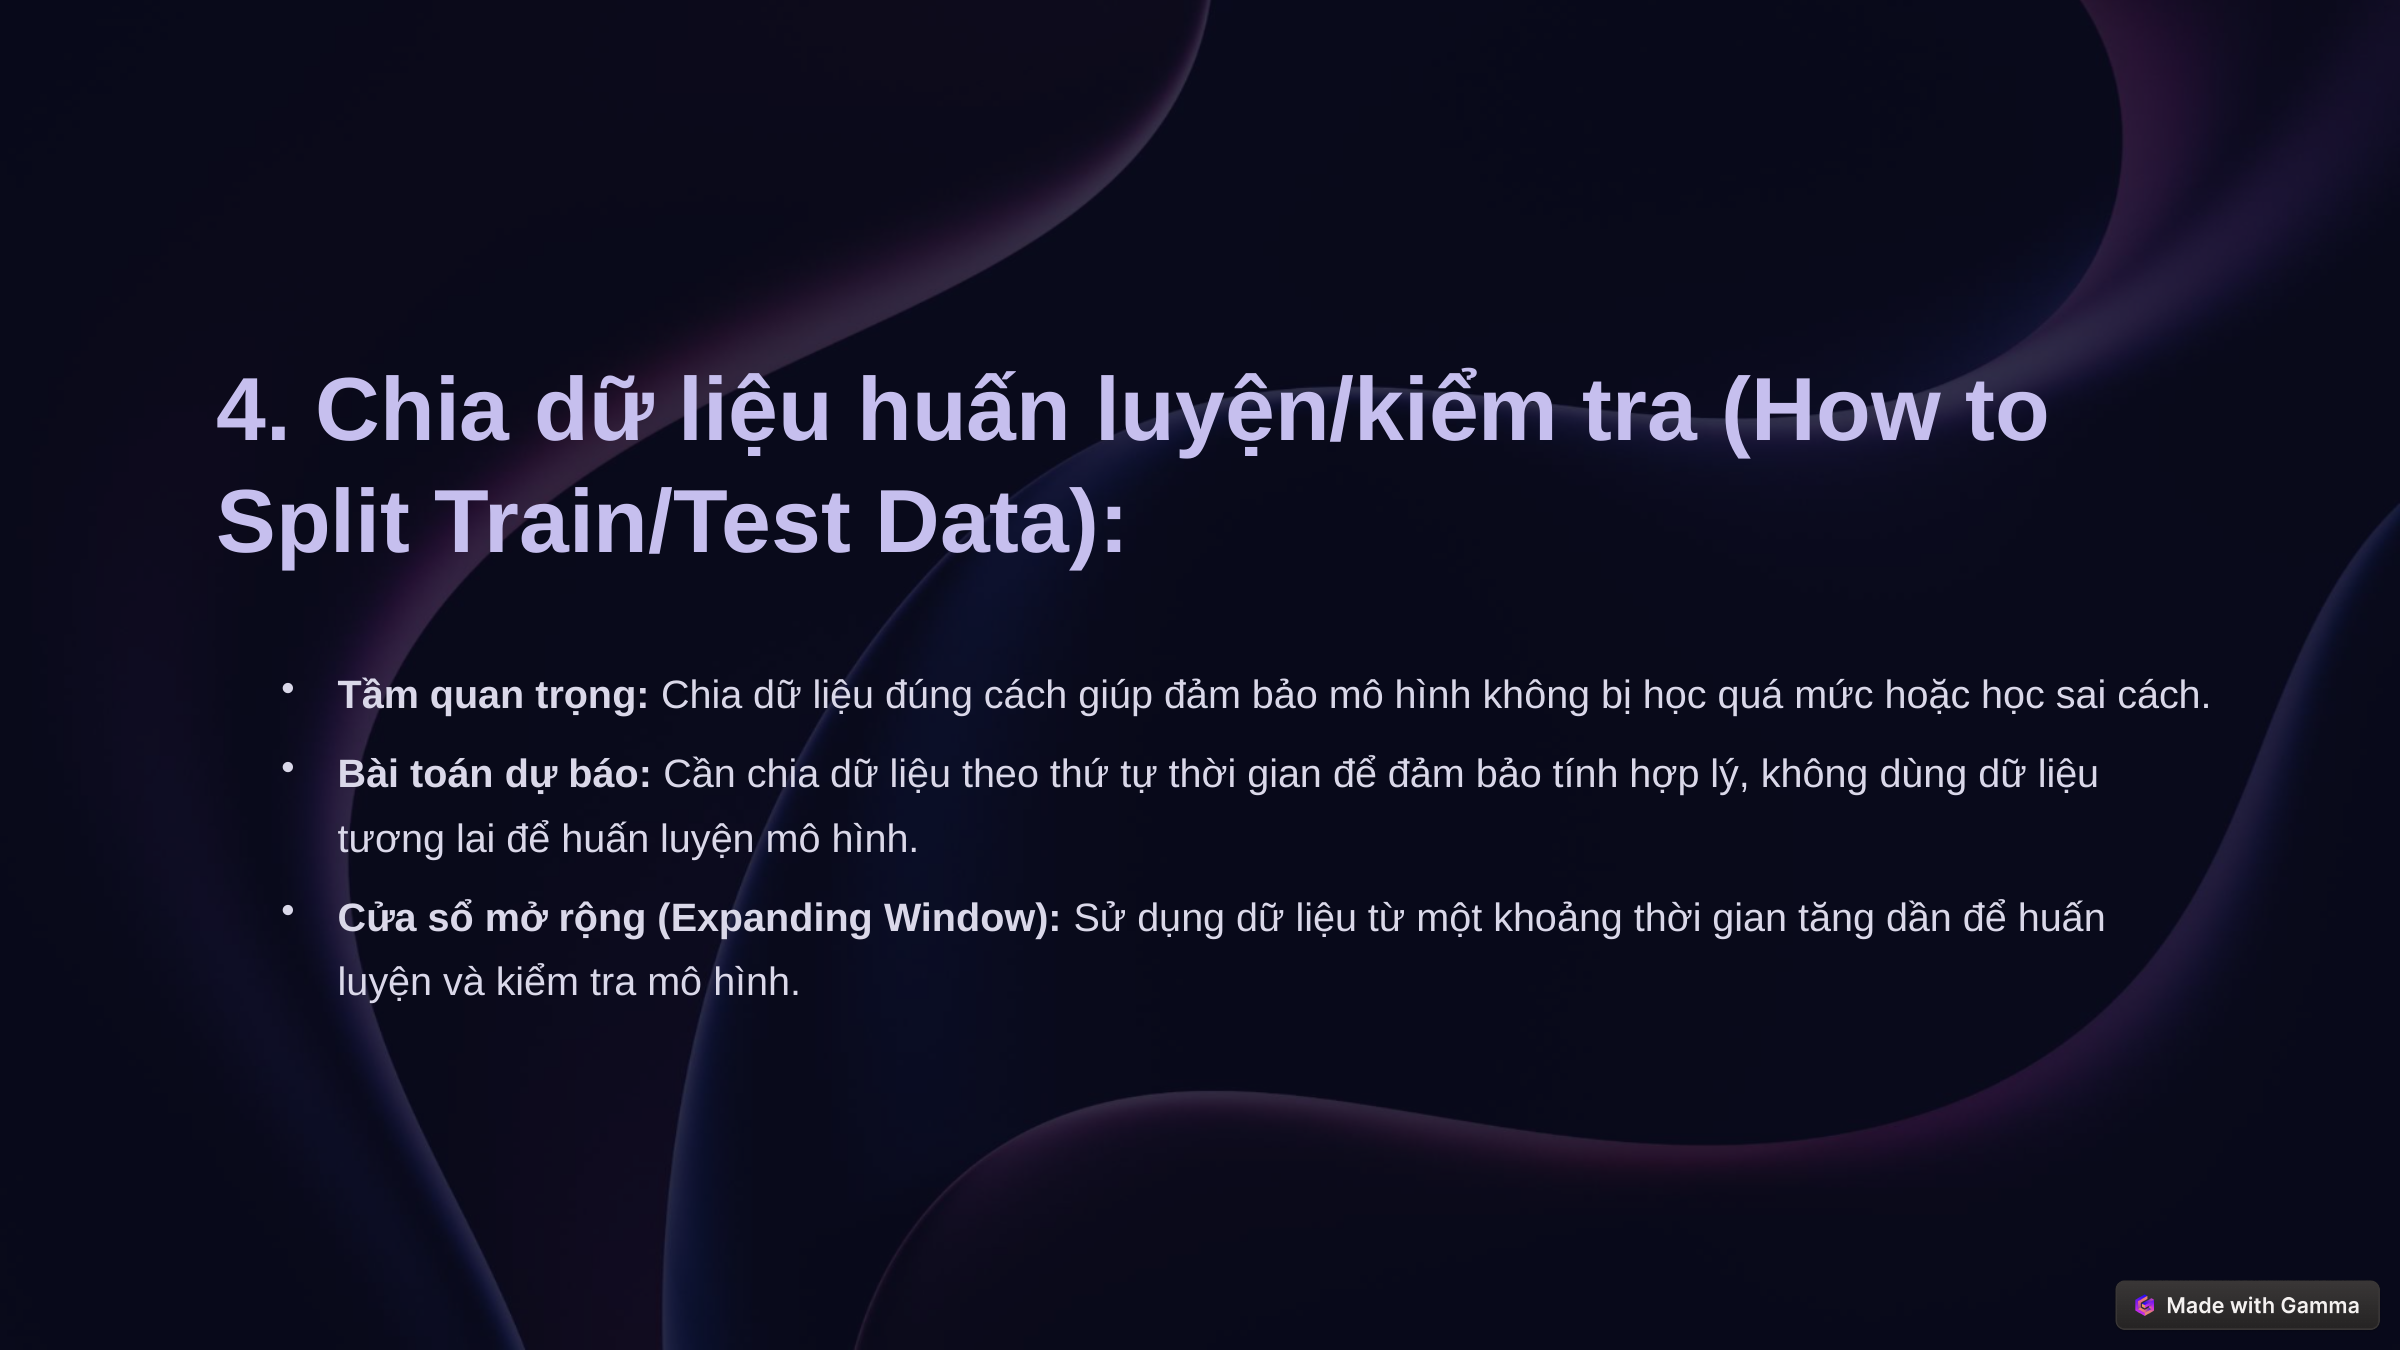

4. Chia dữ liệu huấn luyện/kiểm tra (How to Split Train/Test Data):
Tầm quan trọng: Chia dữ liệu đúng cách giúp đảm bảo mô hình không bị học quá mức hoặc học sai cách.
Bài toán dự báo: Cần chia dữ liệu theo thứ tự thời gian để đảm bảo tính hợp lý, không dùng dữ liệu tương lai để huấn luyện mô hình.
Cửa sổ mở rộng (Expanding Window): Sử dụng dữ liệu từ một khoảng thời gian tăng dần để huấn luyện và kiểm tra mô hình.